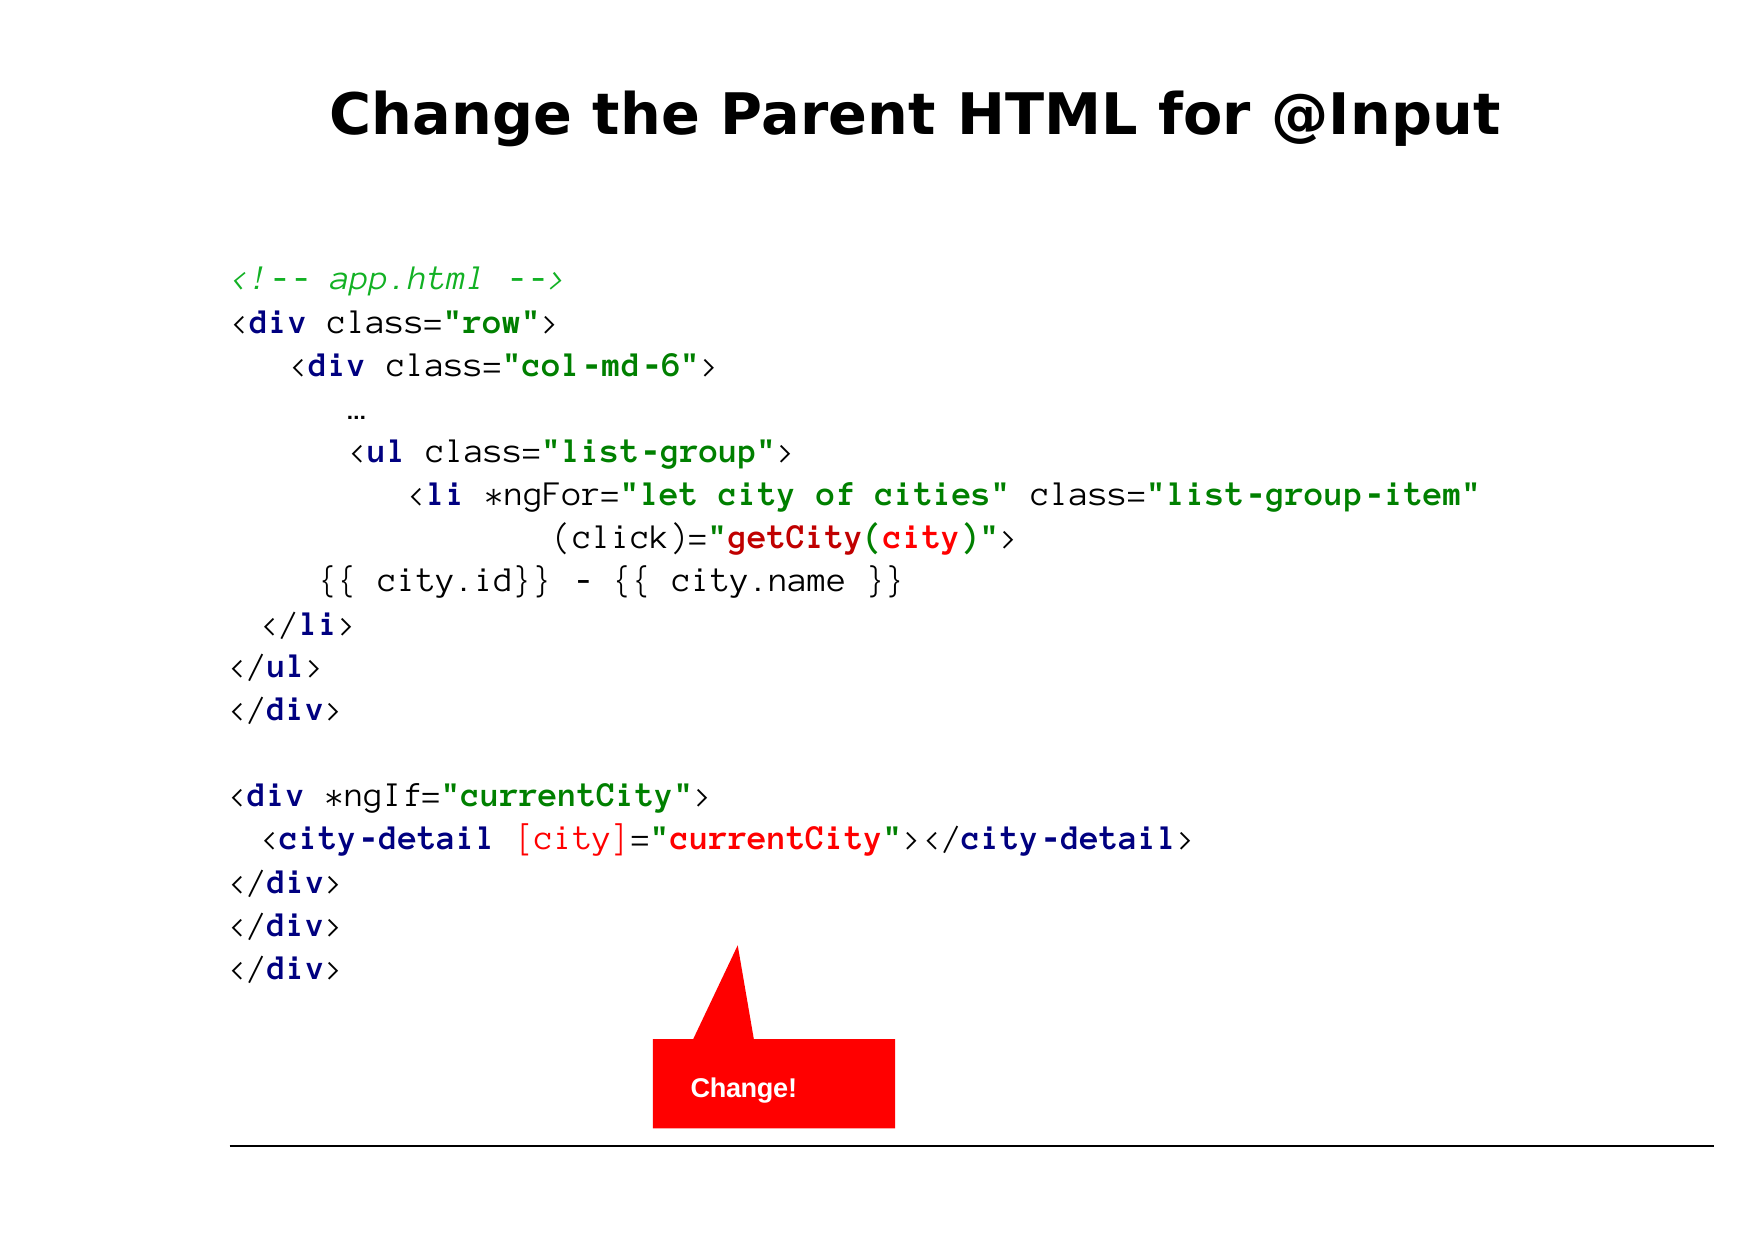

# Change the Parent HTML for @Input
<!‐‐ app.html  ‐‐>
<div  class="row">
<div  class="col‐md‐6">
…
<ul  class="list‐group">
<li  *ngFor="let  city  of  cities"  class="list‐group‐item" (click)="getCity(city)">
{{  city.id}}  ‐ {{  city.name  }}
</li>
</ul>
</div>

<div  *ngIf="currentCity">
<city‐detail  [city]="currentCity"></city‐detail>
</div>
</div>
</div>

Aanpassing

Change!